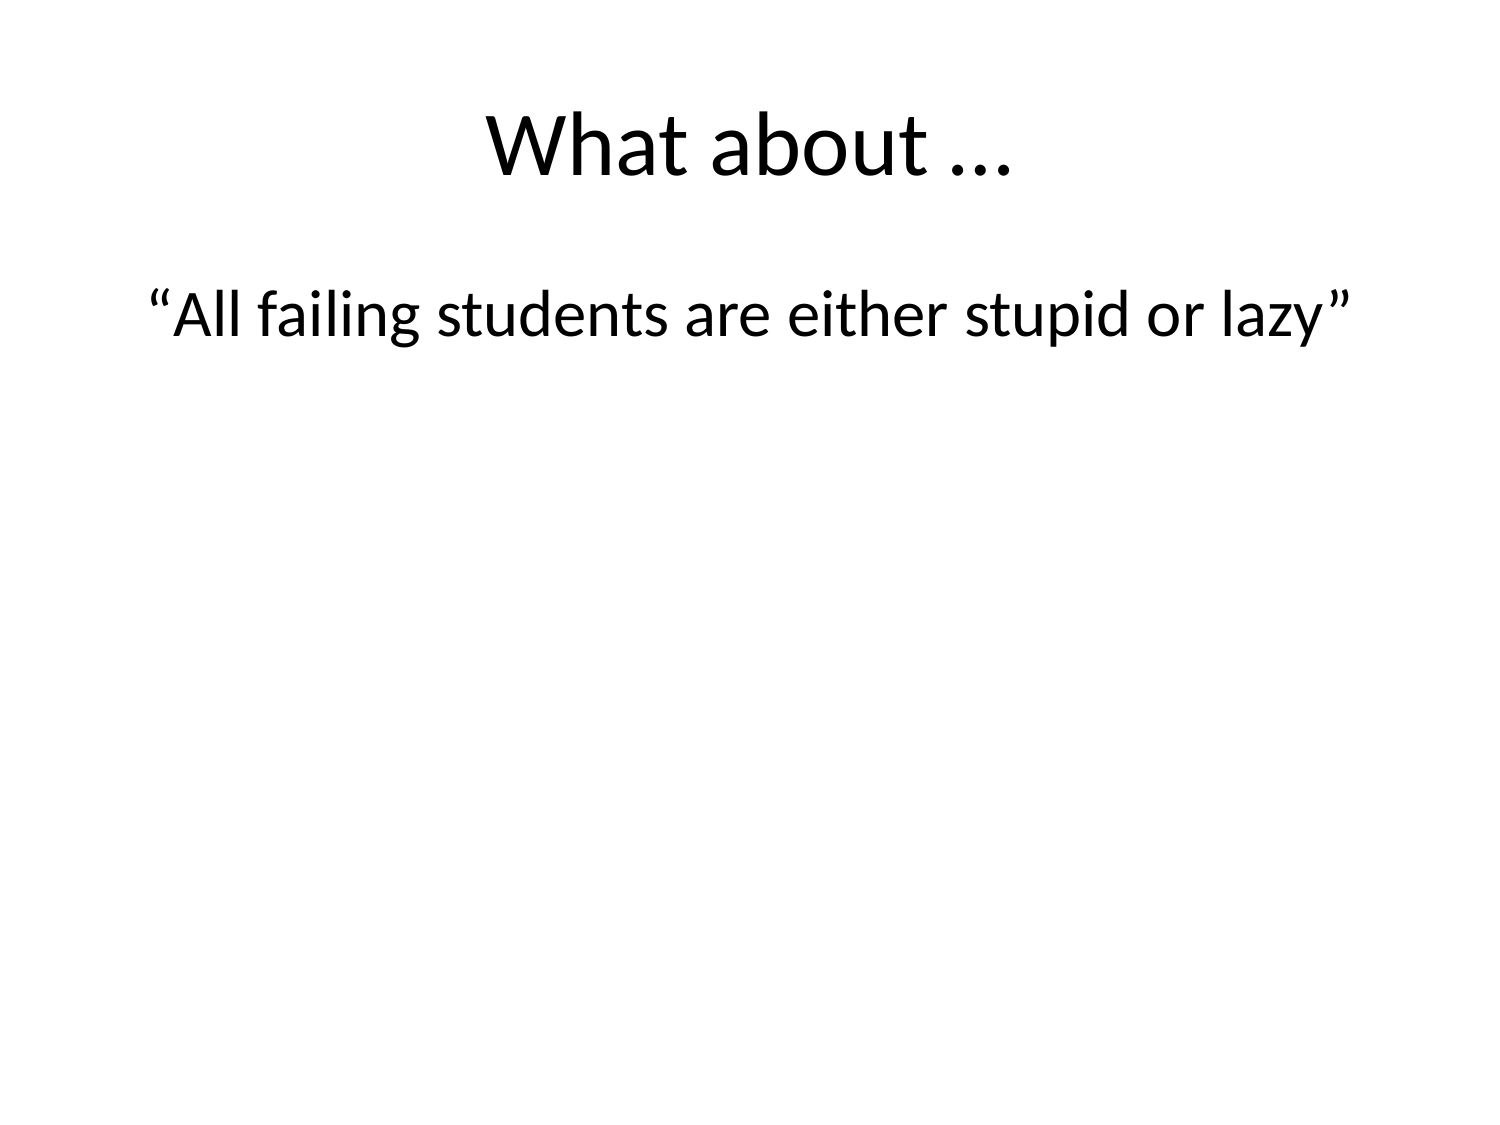

# What about …
“All failing students are either stupid or lazy”